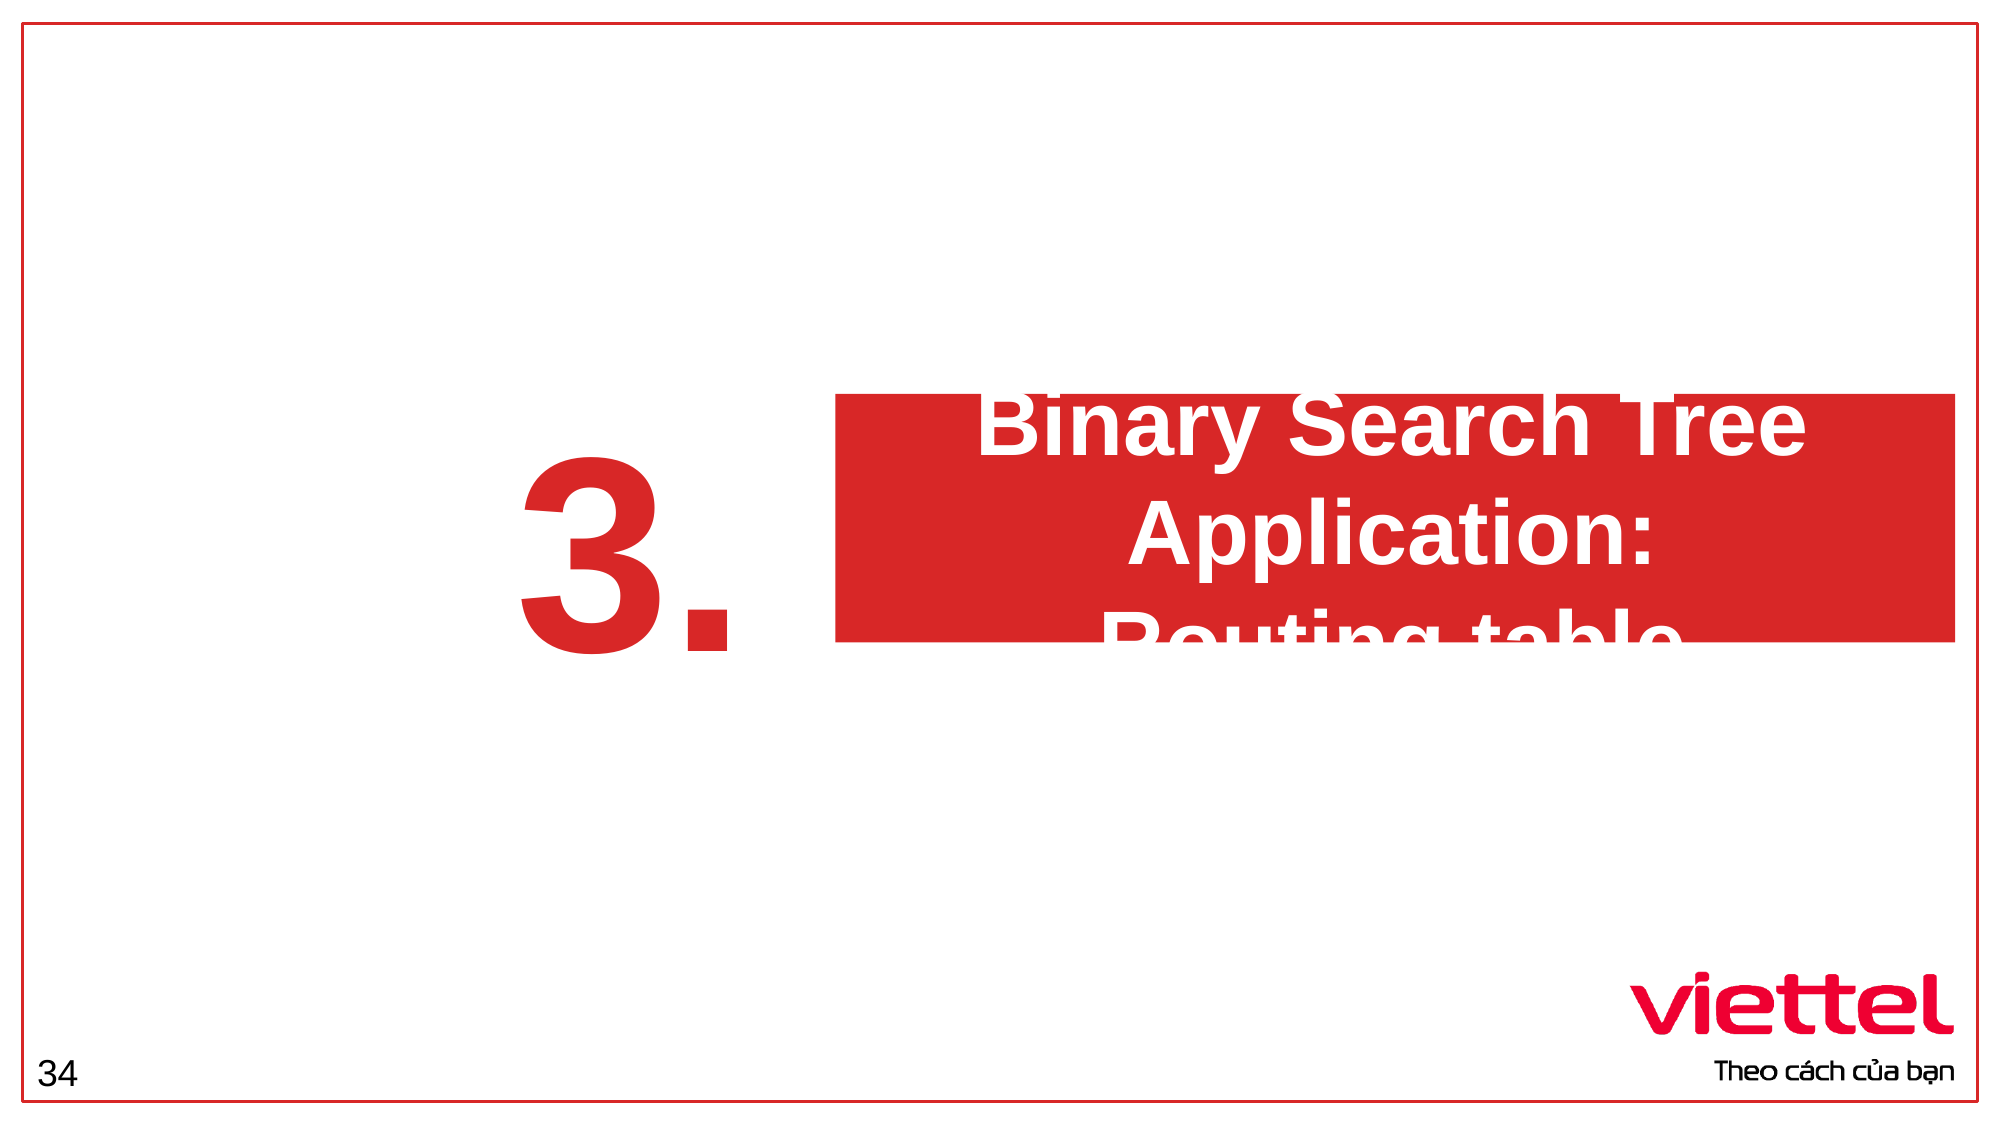

# 3.
Binary Search Tree Application:
Routing table